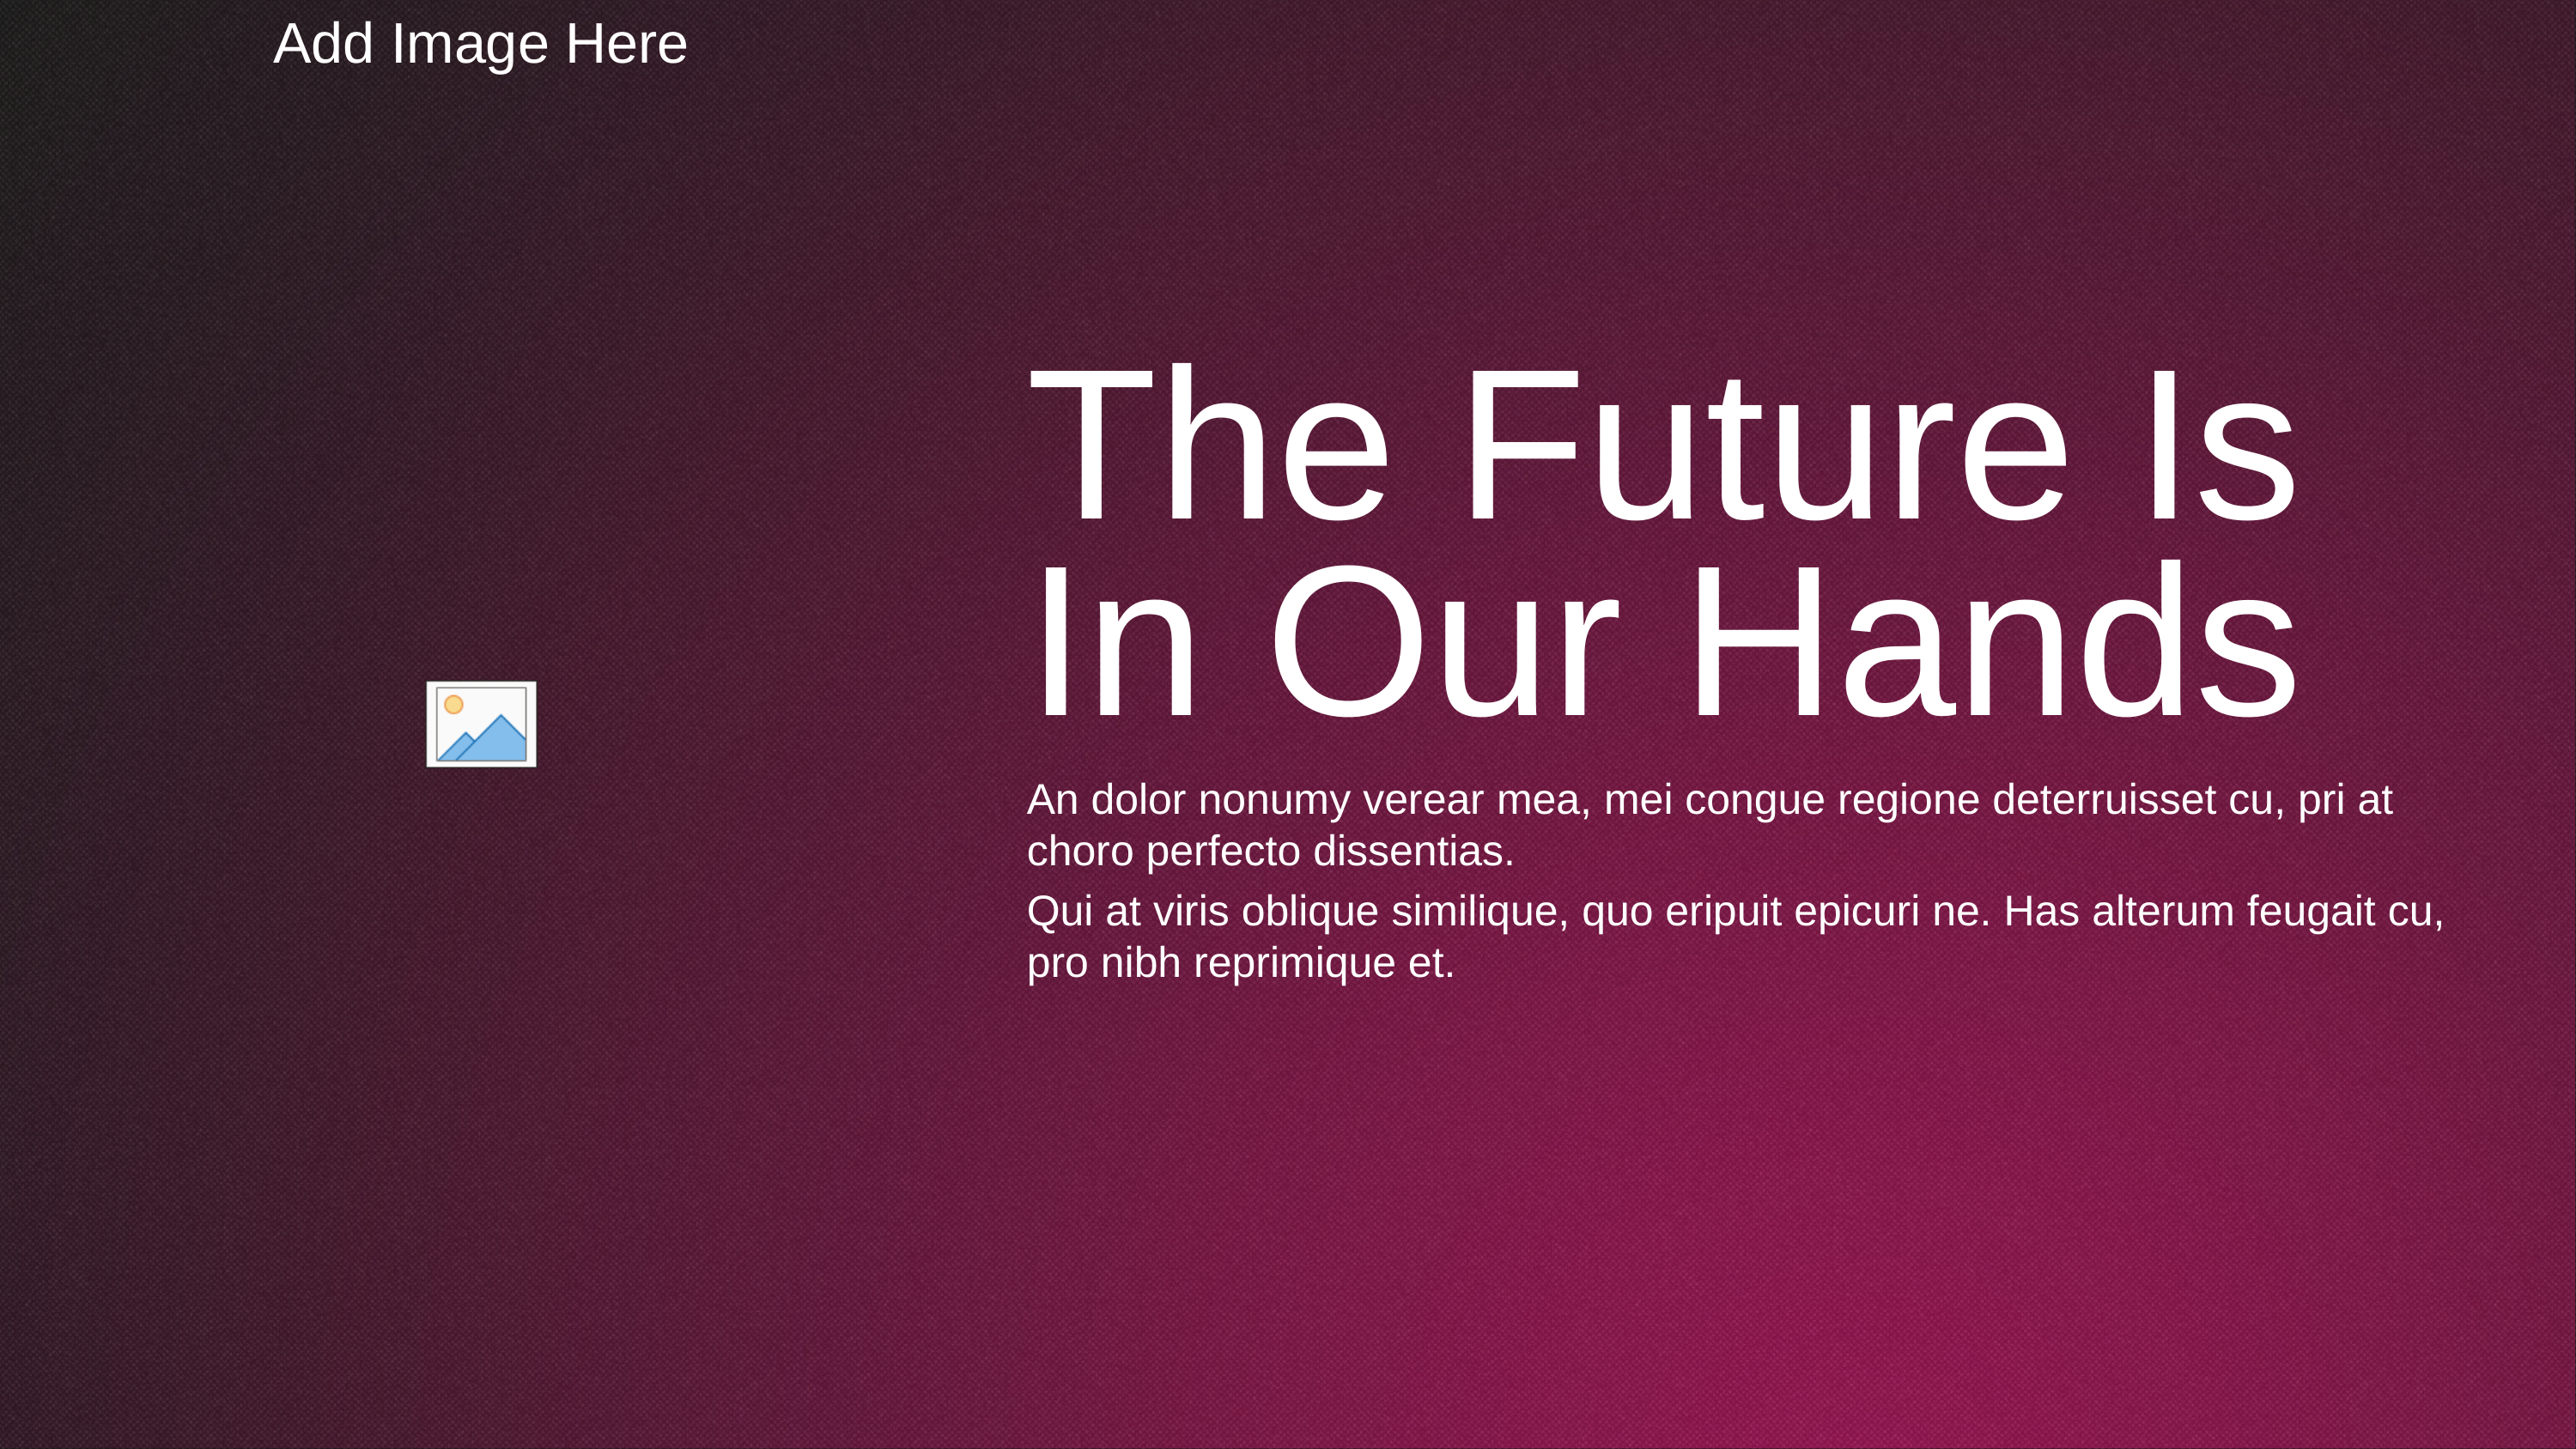

# The Future Is In Our Hands
An dolor nonumy verear mea, mei congue regione deterruisset cu, pri at choro perfecto dissentias.
Qui at viris oblique similique, quo eripuit epicuri ne. Has alterum feugait cu, pro nibh reprimique et.